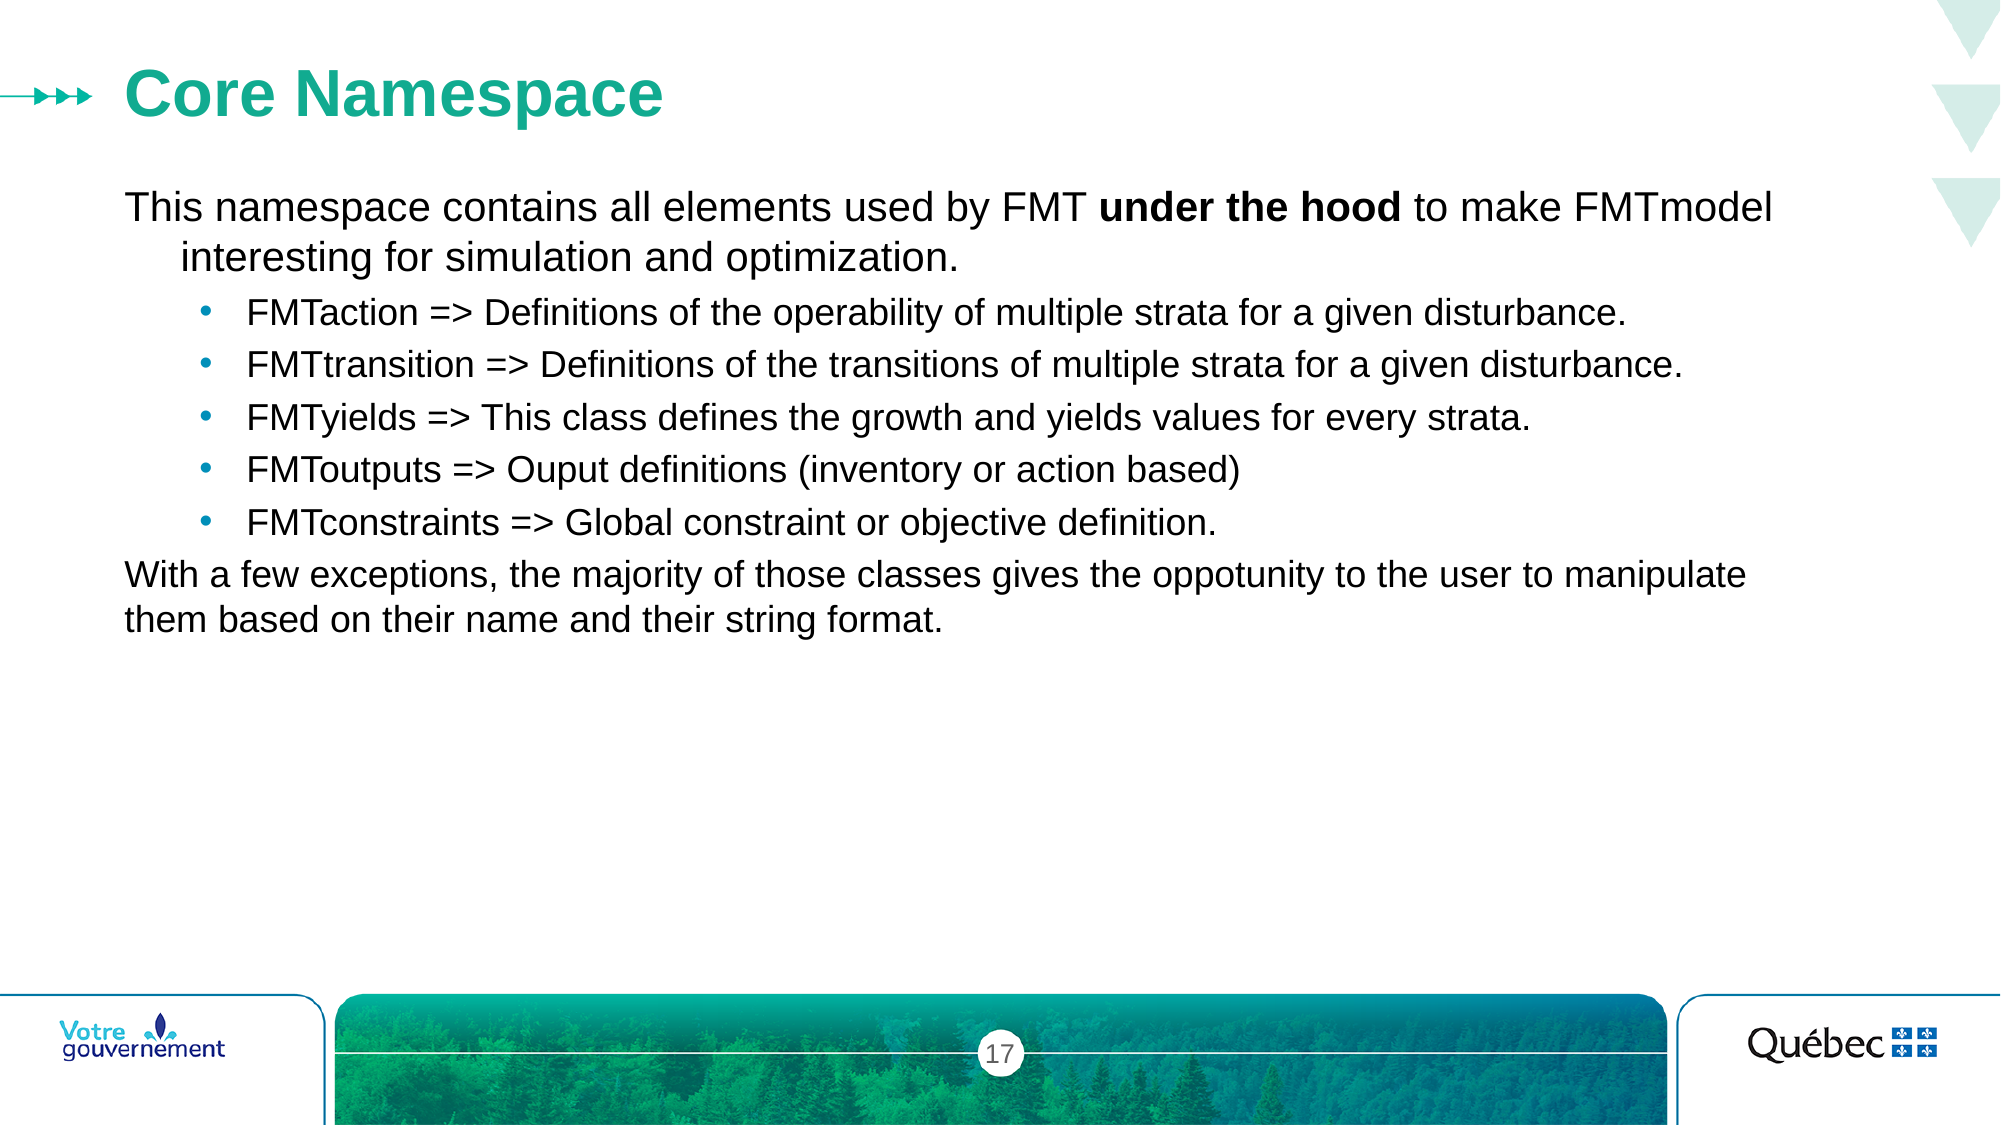

# Core Namespace
This namespace contains all elements used by FMT under the hood to make FMTmodel interesting for simulation and optimization.
FMTaction => Definitions of the operability of multiple strata for a given disturbance.
FMTtransition => Definitions of the transitions of multiple strata for a given disturbance.
FMTyields => This class defines the growth and yields values for every strata.
FMToutputs => Ouput definitions (inventory or action based)
FMTconstraints => Global constraint or objective definition.
With a few exceptions, the majority of those classes gives the oppotunity to the user to manipulate them based on their name and their string format.
17